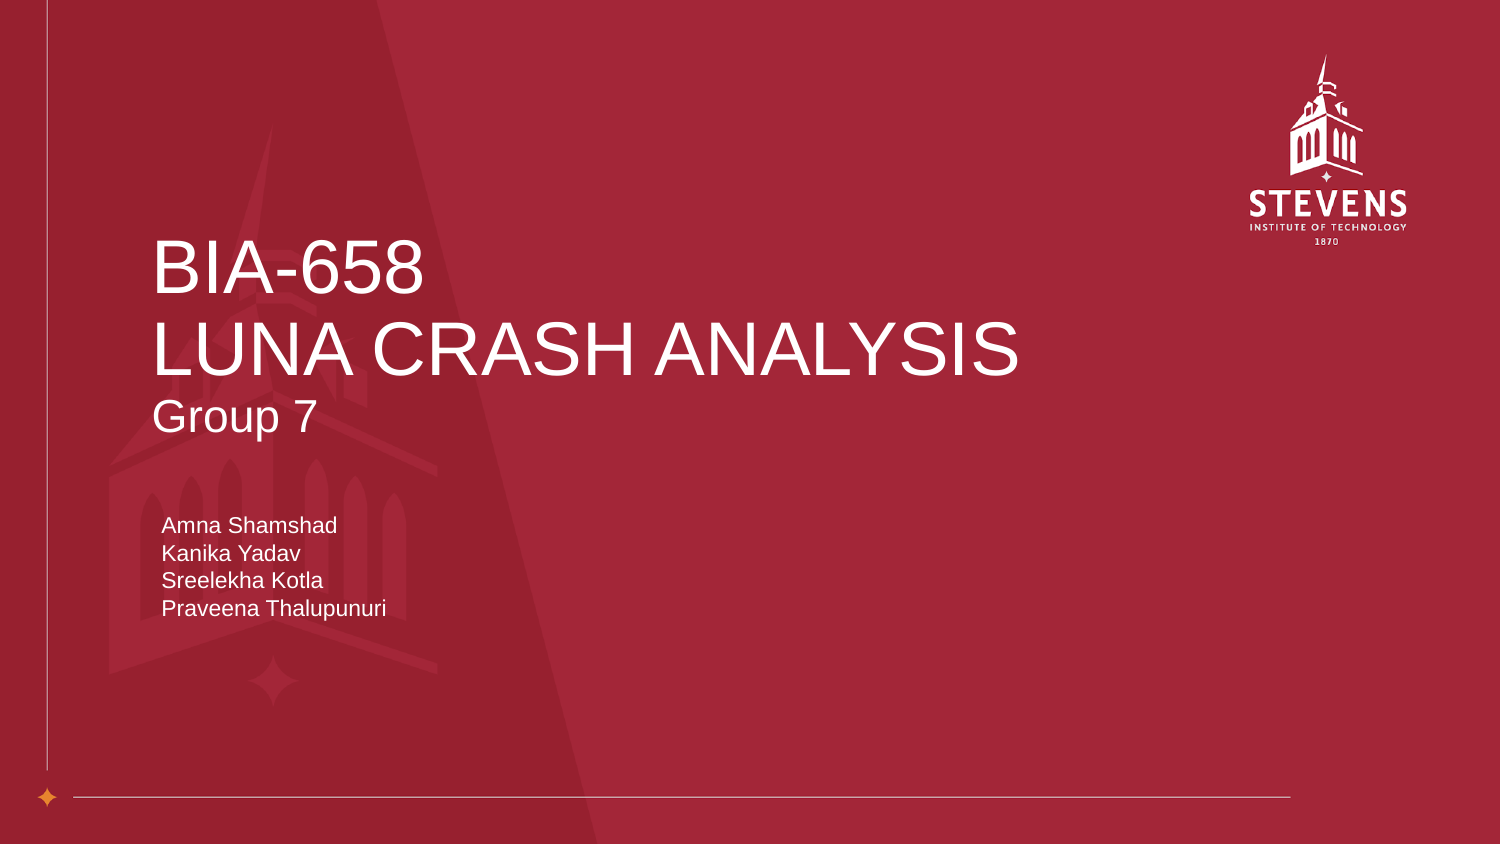

# BIA-658
LUNA CRASH ANALYSIS
Group 7
Amna Shamshad
Kanika Yadav
Sreelekha Kotla
Praveena Thalupunuri